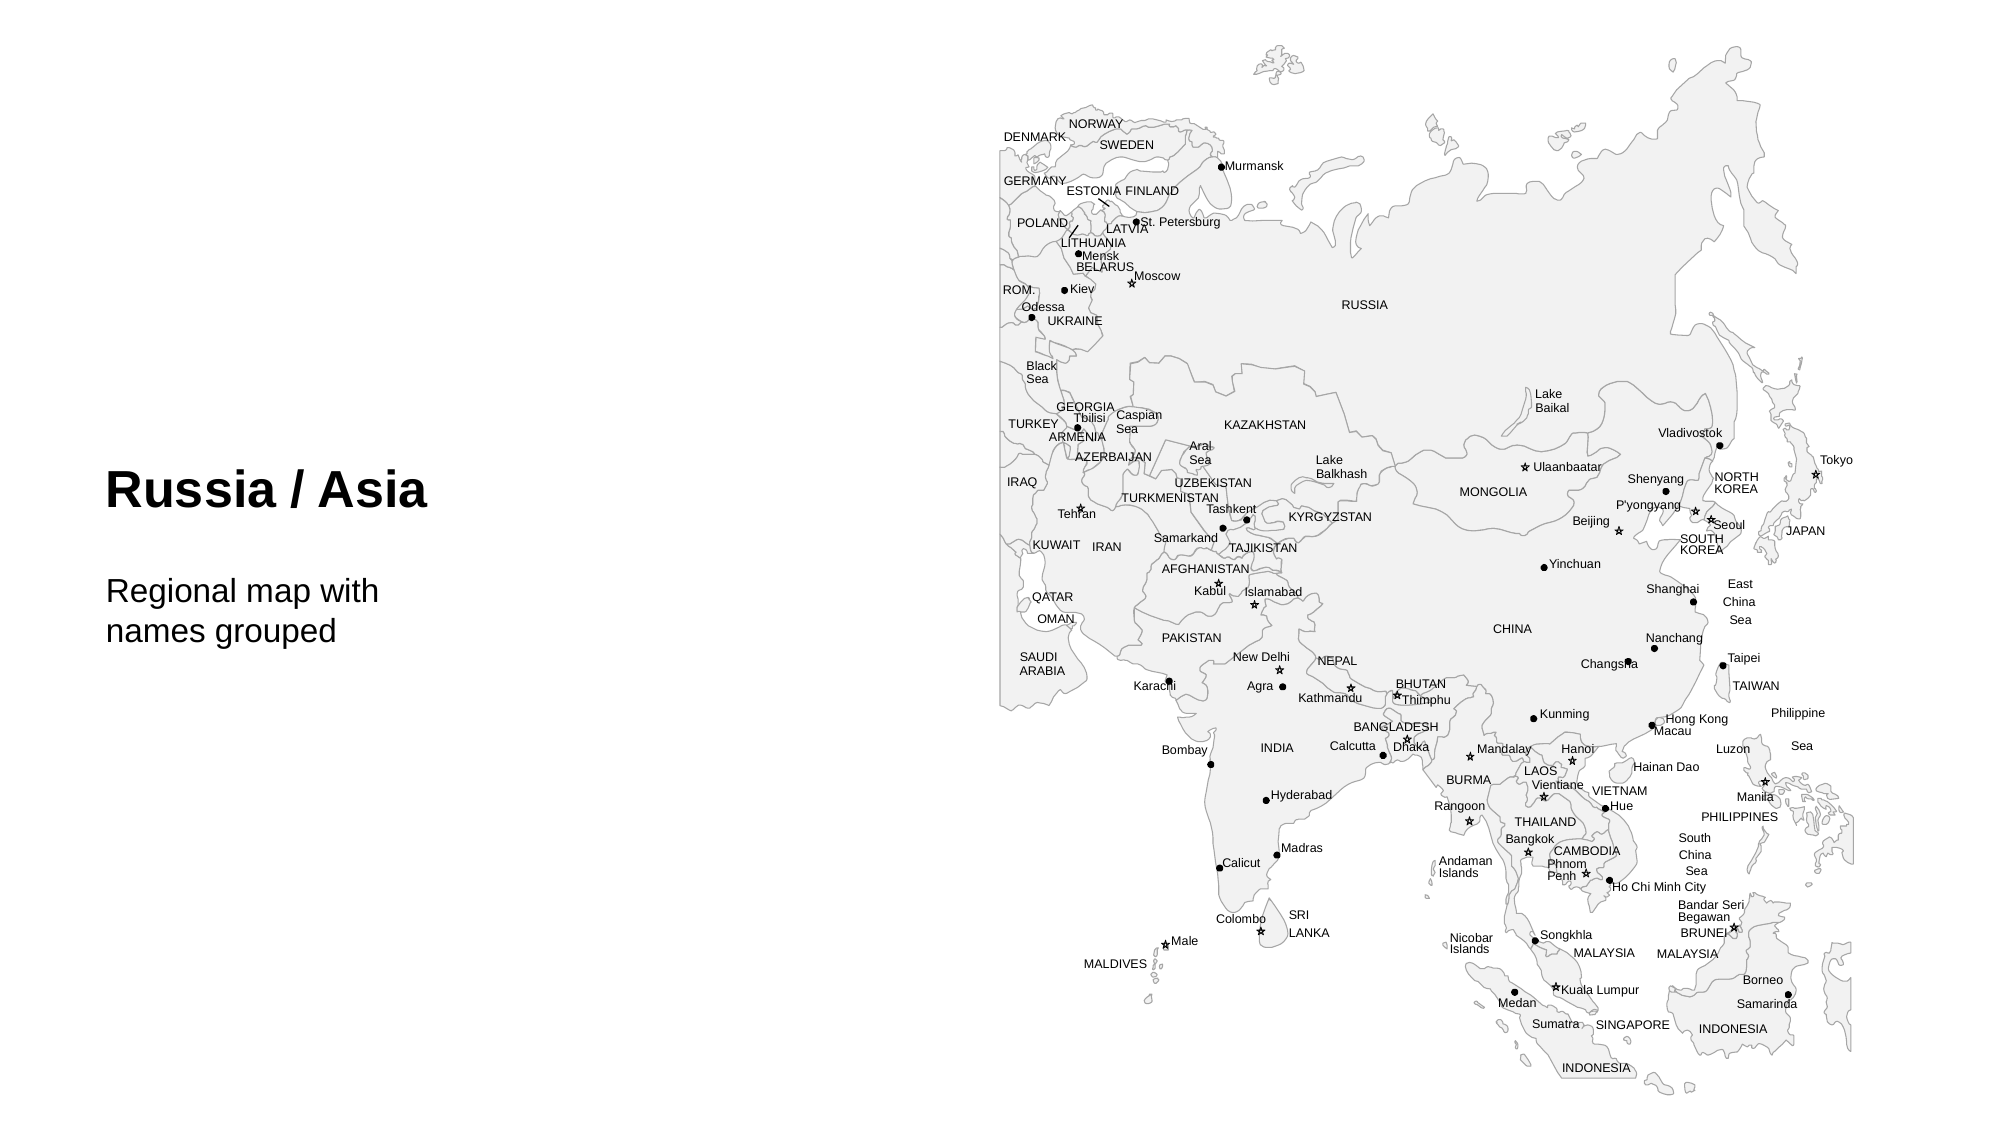

NORWAY
DENMARK
SWEDEN
Murmansk

GERMANY
FINLAND
ESTONIA

St. Petersburg
POLAND

LATVIA

LITHUANIA
Mensk

BELARUS
Moscow

Kiev
ROM.

RUSSIA
Odessa
UKRAINE

Black
Sea
Lake
GEORGIA
Baikal
Caspian
Tbilisi
TURKEY
KAZAKHSTAN
Sea

Vladivostok
ARMENIA
Aral

AZERBAIJAN
Sea
Lake
Tokyo
Ulaanbaatar

Balkhash
NORTH

Shenyang
IRAQ
UZBEKISTAN
KOREA
MONGOLIA

TURKMENISTAN
P'yongyang
Tashkent

Tehran

KYRGYZSTAN
Beijing

Seoul

JAPAN

Samarkand
SOUTH
KUWAIT
IRAN
TAJIKISTAN
KOREA
Yinchuan
AFGHANISTAN

East

Shanghai
Kabul
Islamabad
QATAR
China

OMAN
Sea
CHINA
Nanchang
PAKISTAN

SAUDI
New Delhi
Taipei
NEPAL
Changsha

ARABIA

BHUTAN
TAIWAN
Karachi

Agra

Kathmandu

Thimphu
Philippine
Kunming
Hong Kong

BANGLADESH

Macau

Sea
Calcutta
Dhaka
INDIA
Luzon
Mandalay
Hanoi
Bombay

Hainan Dao

LAOS
BURMA
Vientiane

VIETNAM
Hyderabad
Manila

Hue
Rangoon

PHILIPPINES
THAILAND

South
Bangkok
Madras
CAMBODIA
China

Andaman
Calicut
Phnom
Sea
Islands

Penh

Ho Chi Minh City
Bandar Seri
SRI
Begawan
Colombo

LANKA
BRUNEI

Songkhla
Nicobar
Male

Islands
MALAYSIA
MALAYSIA
MALDIVES
Borneo
Kuala Lumpur

Medan
Samarinda
Sumatra
SINGAPORE
INDONESIA
INDONESIA
Russia / Asia
Regional map with names grouped